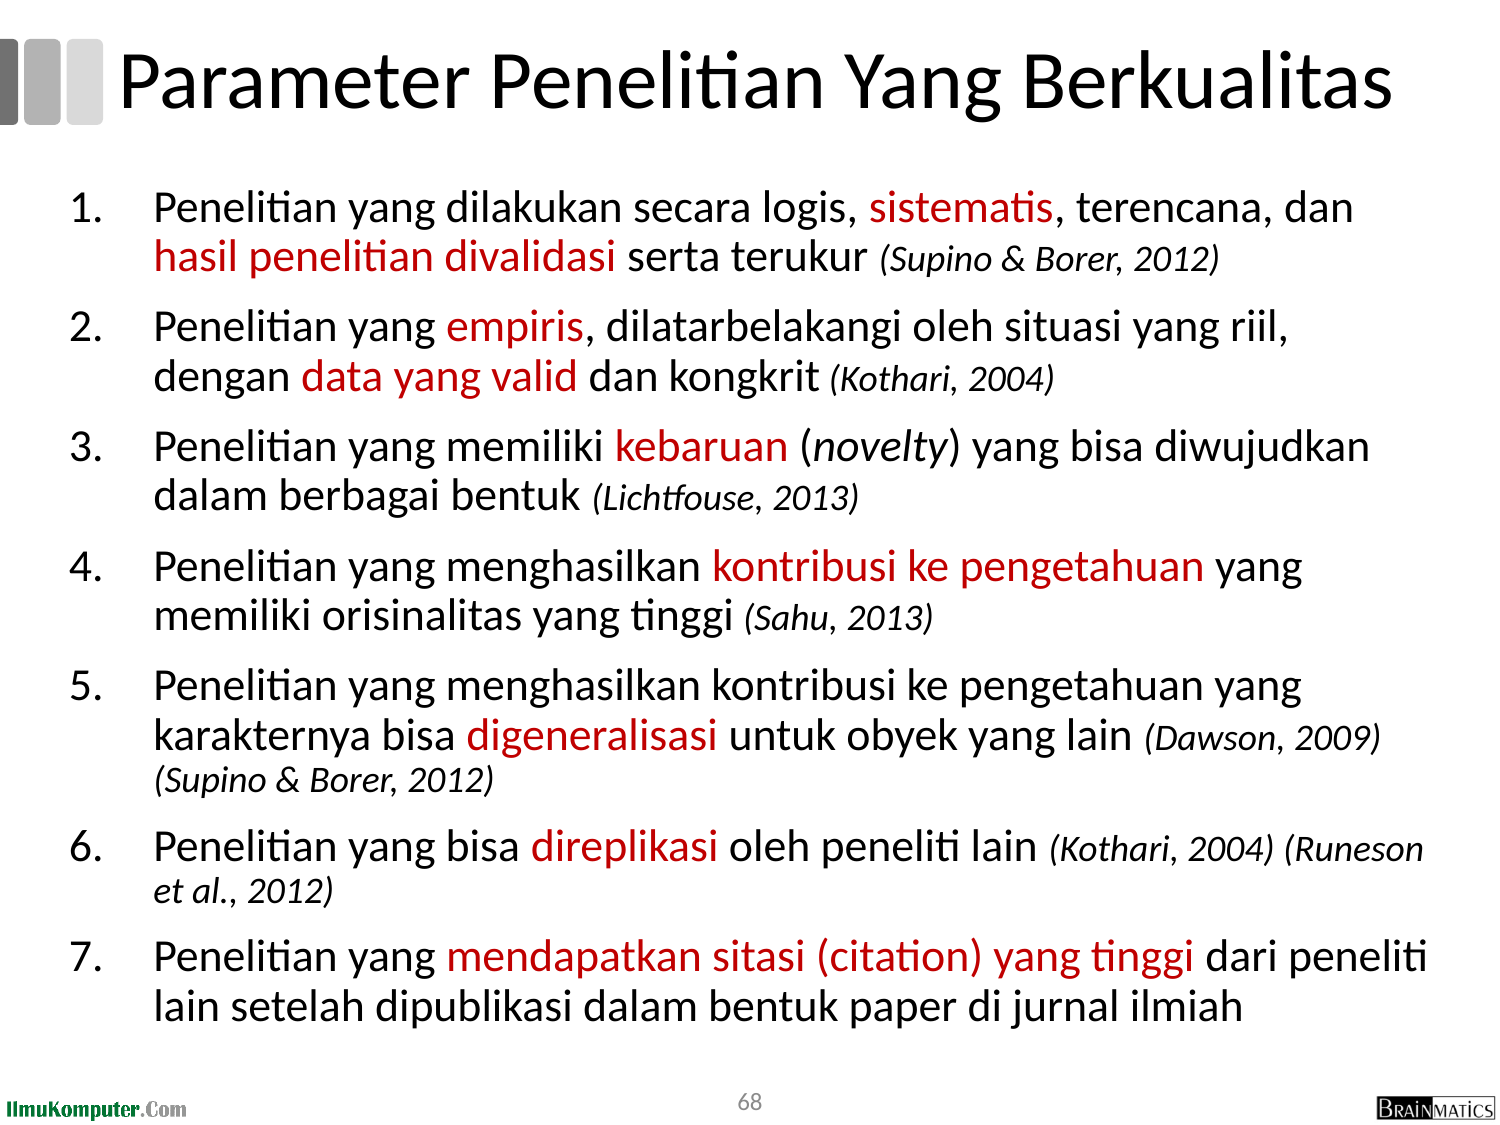

# Parameter Penelitian Yang Berkualitas
Penelitian yang dilakukan secara logis, sistematis, terencana, dan hasil penelitian divalidasi serta terukur (Supino & Borer, 2012)
Penelitian yang empiris, dilatarbelakangi oleh situasi yang riil, dengan data yang valid dan kongkrit (Kothari, 2004)
Penelitian yang memiliki kebaruan (novelty) yang bisa diwujudkan dalam berbagai bentuk (Lichtfouse, 2013)
Penelitian yang menghasilkan kontribusi ke pengetahuan yang memiliki orisinalitas yang tinggi (Sahu, 2013)
Penelitian yang menghasilkan kontribusi ke pengetahuan yang karakternya bisa digeneralisasi untuk obyek yang lain (Dawson, 2009) (Supino & Borer, 2012)
Penelitian yang bisa direplikasi oleh peneliti lain (Kothari, 2004) (Runeson et al., 2012)
Penelitian yang mendapatkan sitasi (citation) yang tinggi dari peneliti lain setelah dipublikasi dalam bentuk paper di jurnal ilmiah
68